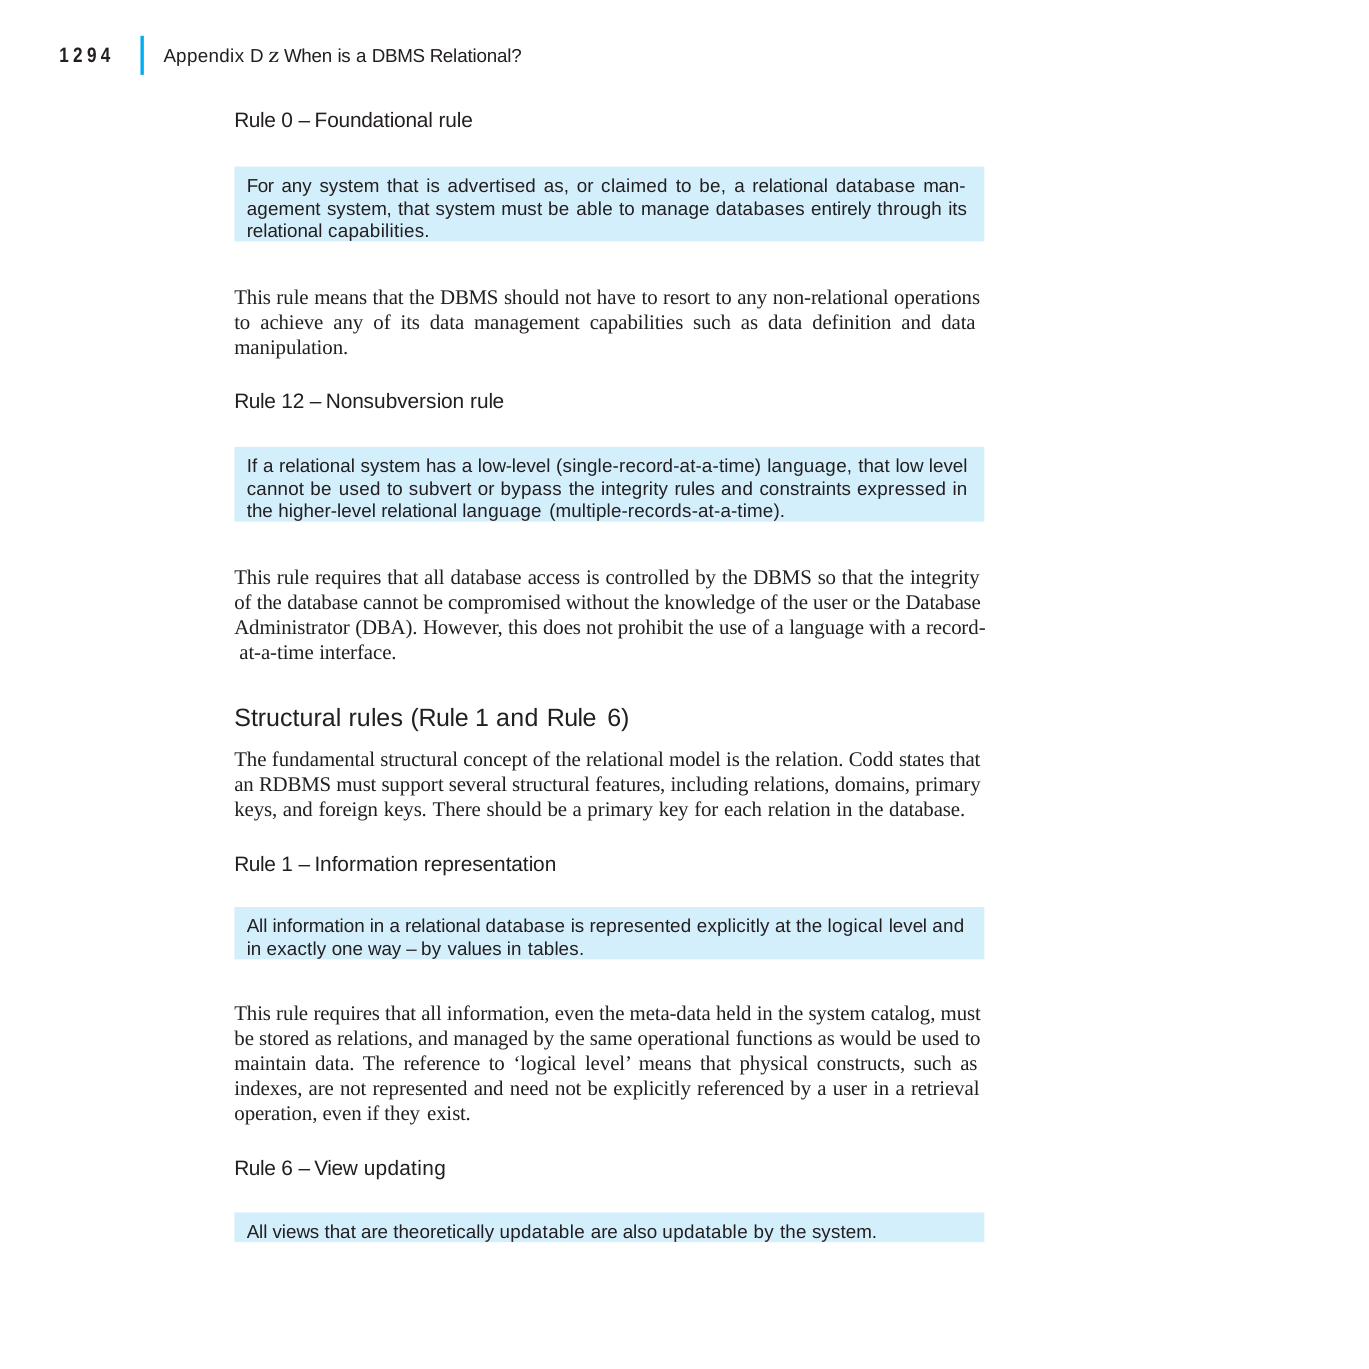

|
1294
Appendix D z When is a DBMS Relational?
Rule 0 – Foundational rule
For any system that is advertised as, or claimed to be, a relational database man-  agement system, that system must be able to manage databases entirely through its  relational capabilities.
This rule means that the DBMS should not have to resort to any non-relational operations  to achieve any of its data management capabilities such as data definition and data  manipulation.

Rule 12 – Nonsubversion rule
If a relational system has a low-level (single-record-at-a-time) language, that low level  cannot be used to subvert or bypass the integrity rules and constraints expressed in  the higher-level relational language (multiple-records-at-a-time).
This rule requires that all database access is controlled by the DBMS so that the integrity  of the database cannot be compromised without the knowledge of the user or the Database  Administrator (DBA). However, this does not prohibit the use of a language with a record-  at-a-time interface.

Structural rules (Rule 1 and Rule 6)
The fundamental structural concept of the relational model is the relation. Codd states that  an RDBMS must support several structural features, including relations, domains, primary  keys, and foreign keys. There should be a primary key for each relation in the database.

Rule 1 – Information representation
All information in a relational database is represented explicitly at the logical level and  in exactly one way – by values in tables.
This rule requires that all information, even the meta-data held in the system catalog, must  be stored as relations, and managed by the same operational functions as would be used to  maintain data. The reference to ‘logical level’ means that physical constructs, such as  indexes, are not represented and need not be explicitly referenced by a user in a retrieval  operation, even if they exist.

Rule 6 – View updating
All views that are theoretically updatable are also updatable by the system.